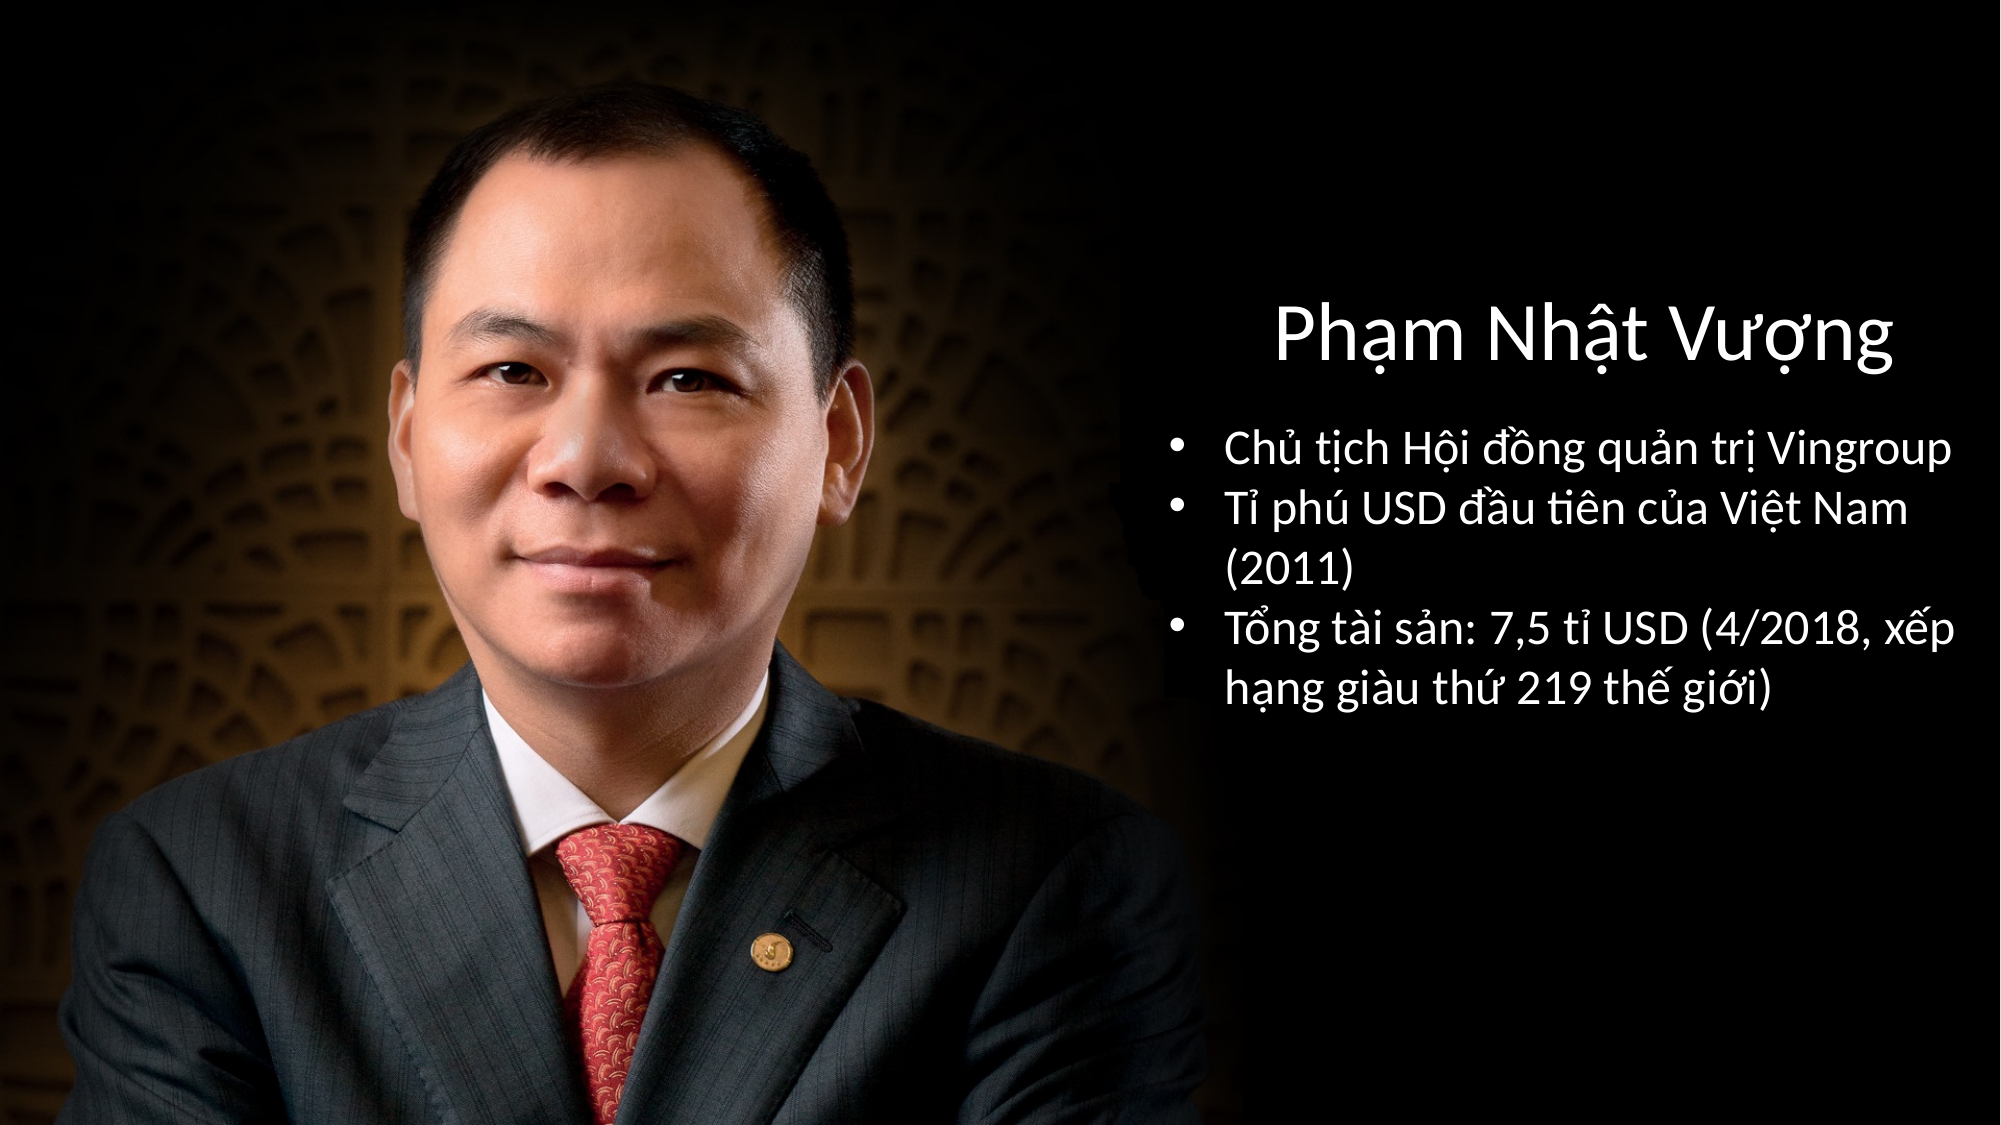

Phạm Nhật Vượng
Chủ tịch Hội đồng quản trị Vingroup
Tỉ phú USD đầu tiên của Việt Nam (2011)
Tổng tài sản: 7,5 tỉ USD (4/2018, xếp hạng giàu thứ 219 thế giới)